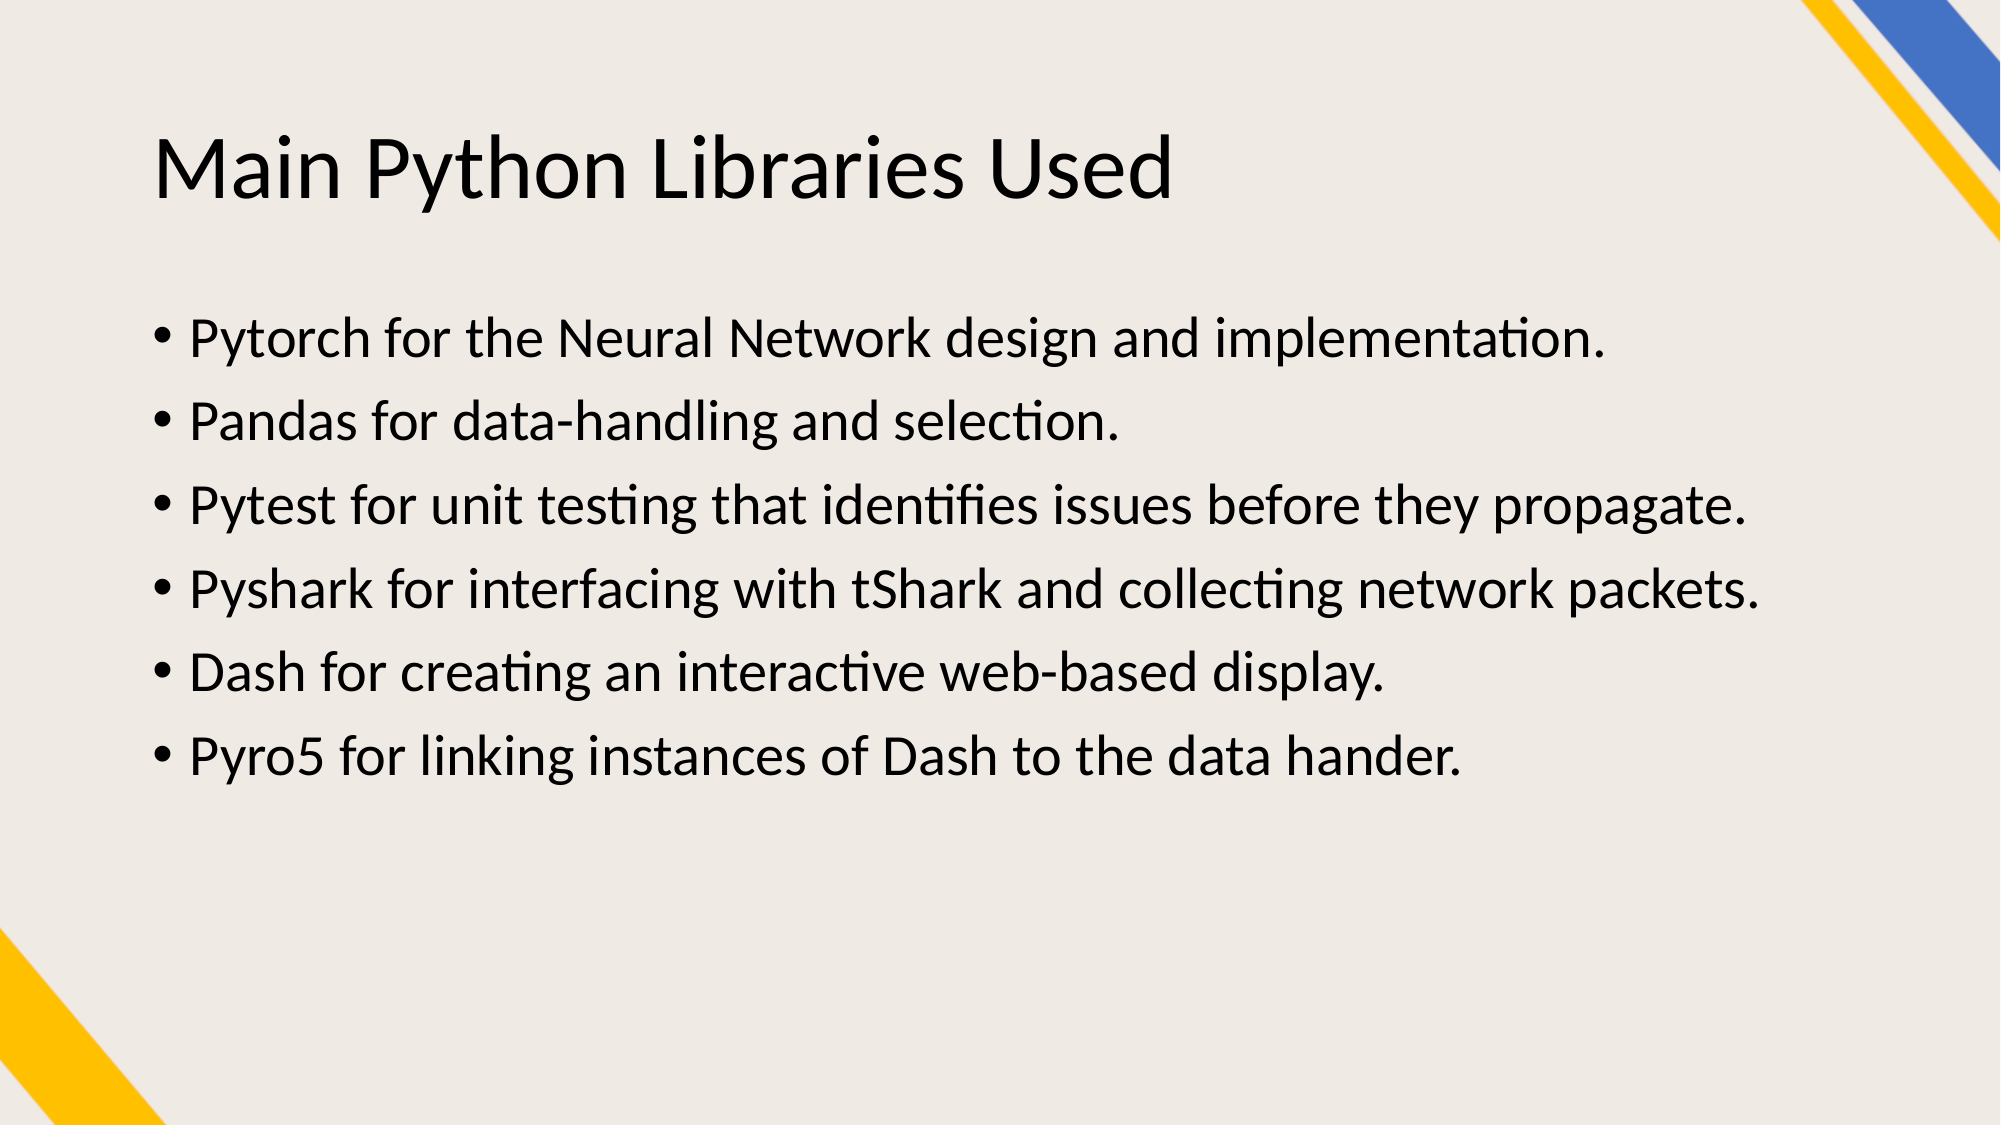

# Main Python Libraries Used
Pytorch for the Neural Network design and implementation.
Pandas for data-handling and selection.
Pytest for unit testing that identifies issues before they propagate.
Pyshark for interfacing with tShark and collecting network packets.
Dash for creating an interactive web-based display.
Pyro5 for linking instances of Dash to the data hander.